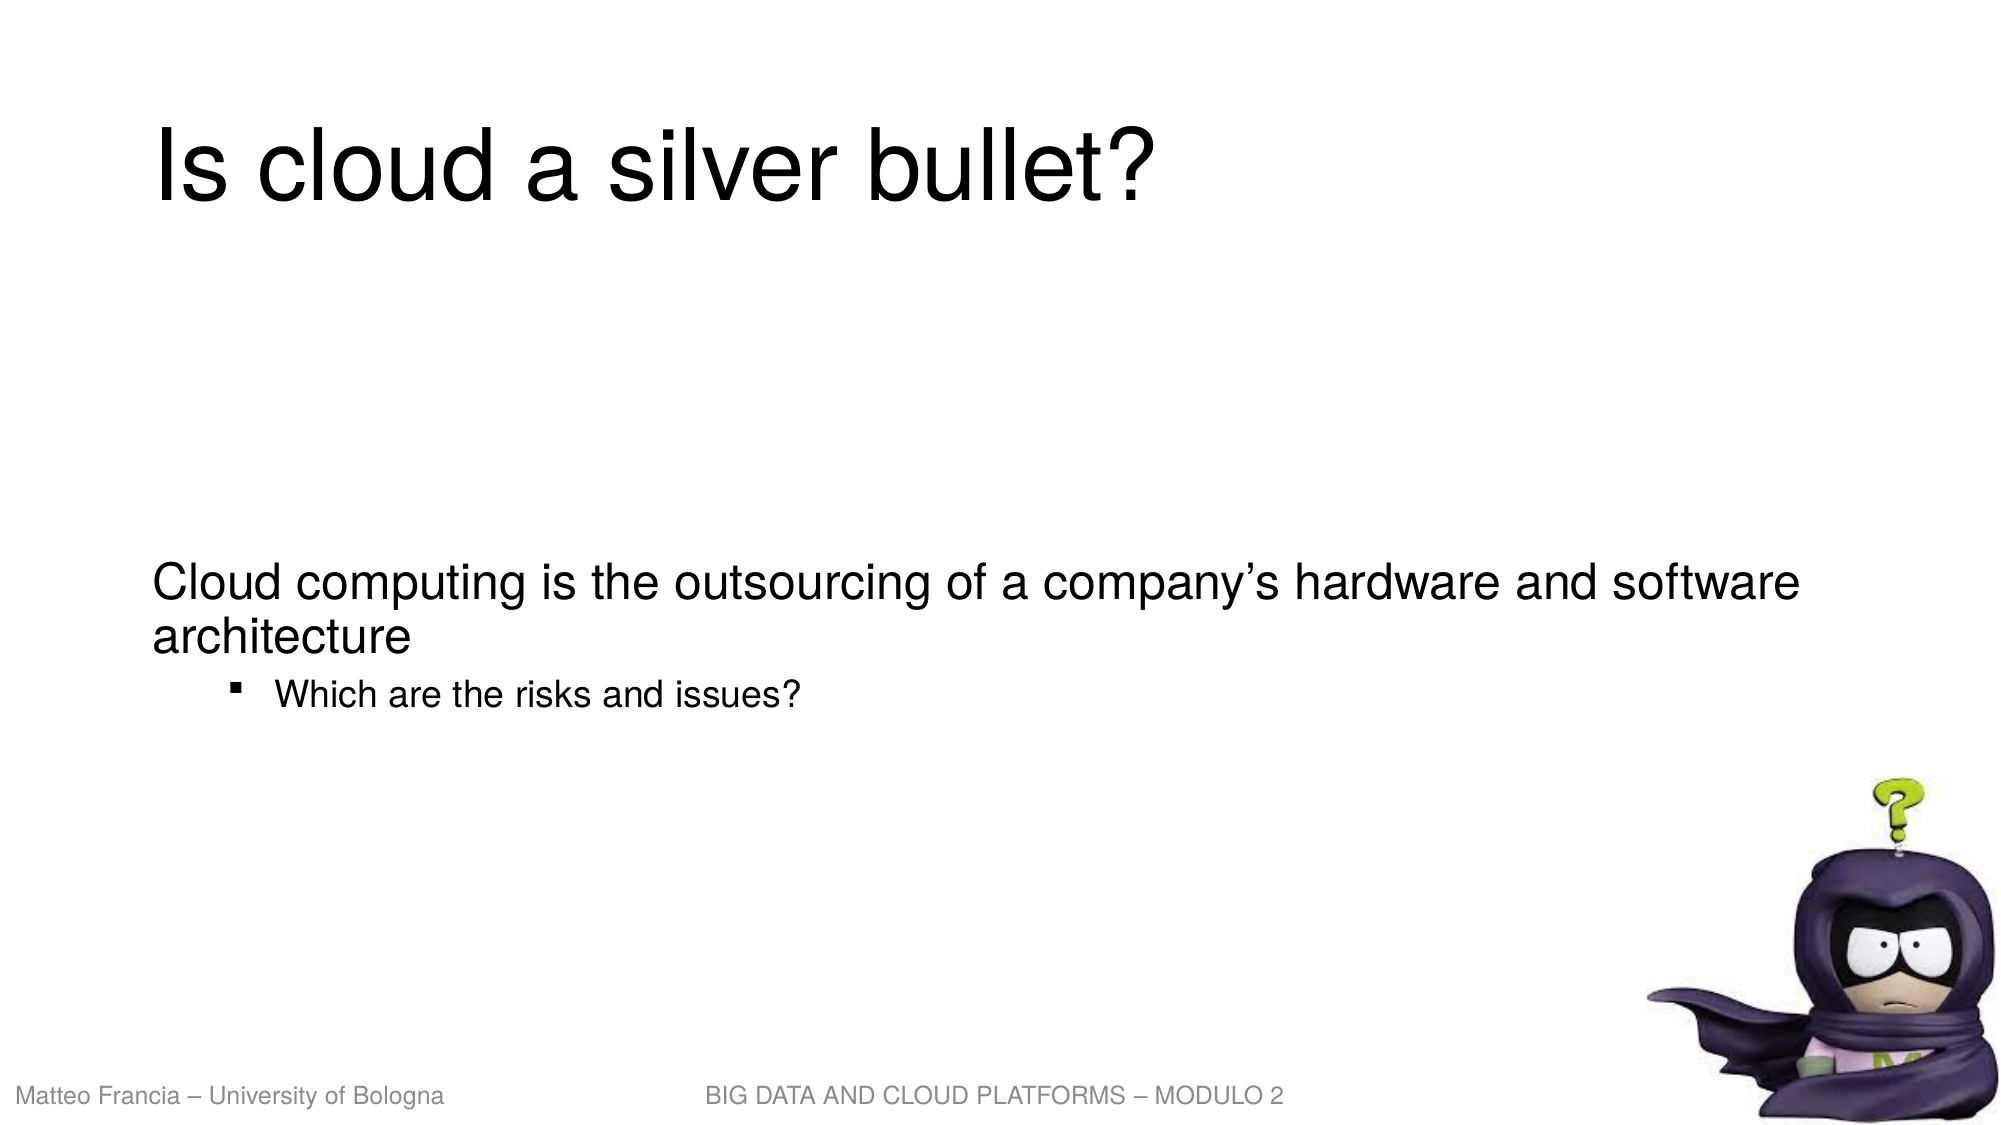

# Is cloud a silver bullet?
Cloud computing is the outsourcing of a company’s hardware and software architecture
Which are the risks and issues?

65
Matteo Francia – University of Bologna